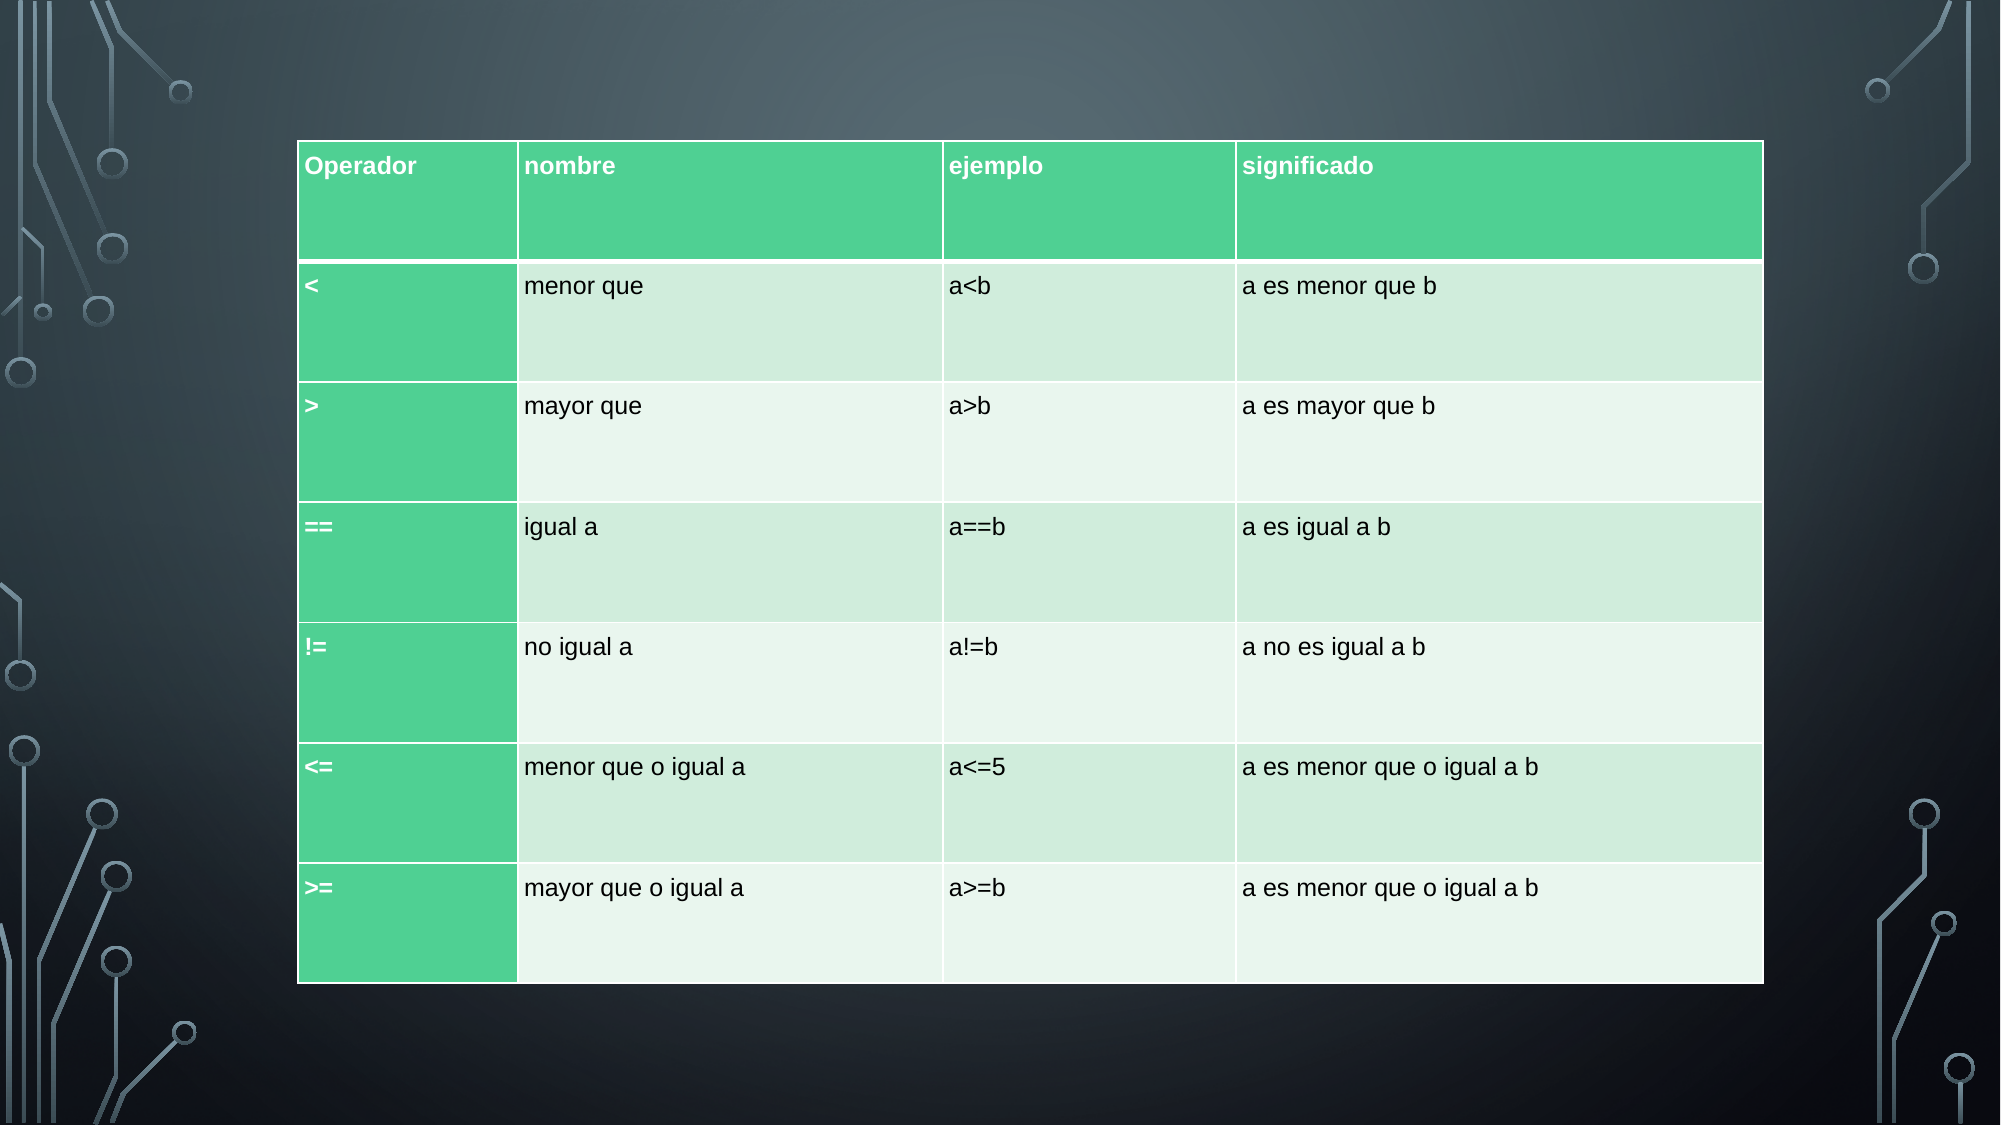

| Operador | nombre | ejemplo | significado |
| --- | --- | --- | --- |
| < | menor que | a<b | a es menor que b |
| > | mayor que | a>b | a es mayor que b |
| == | igual a | a==b | a es igual a b |
| != | no igual a | a!=b | a no es igual a b |
| <= | menor que o igual a | a<=5 | a es menor que o igual a b |
| >= | mayor que o igual a | a>=b | a es menor que o igual a b |